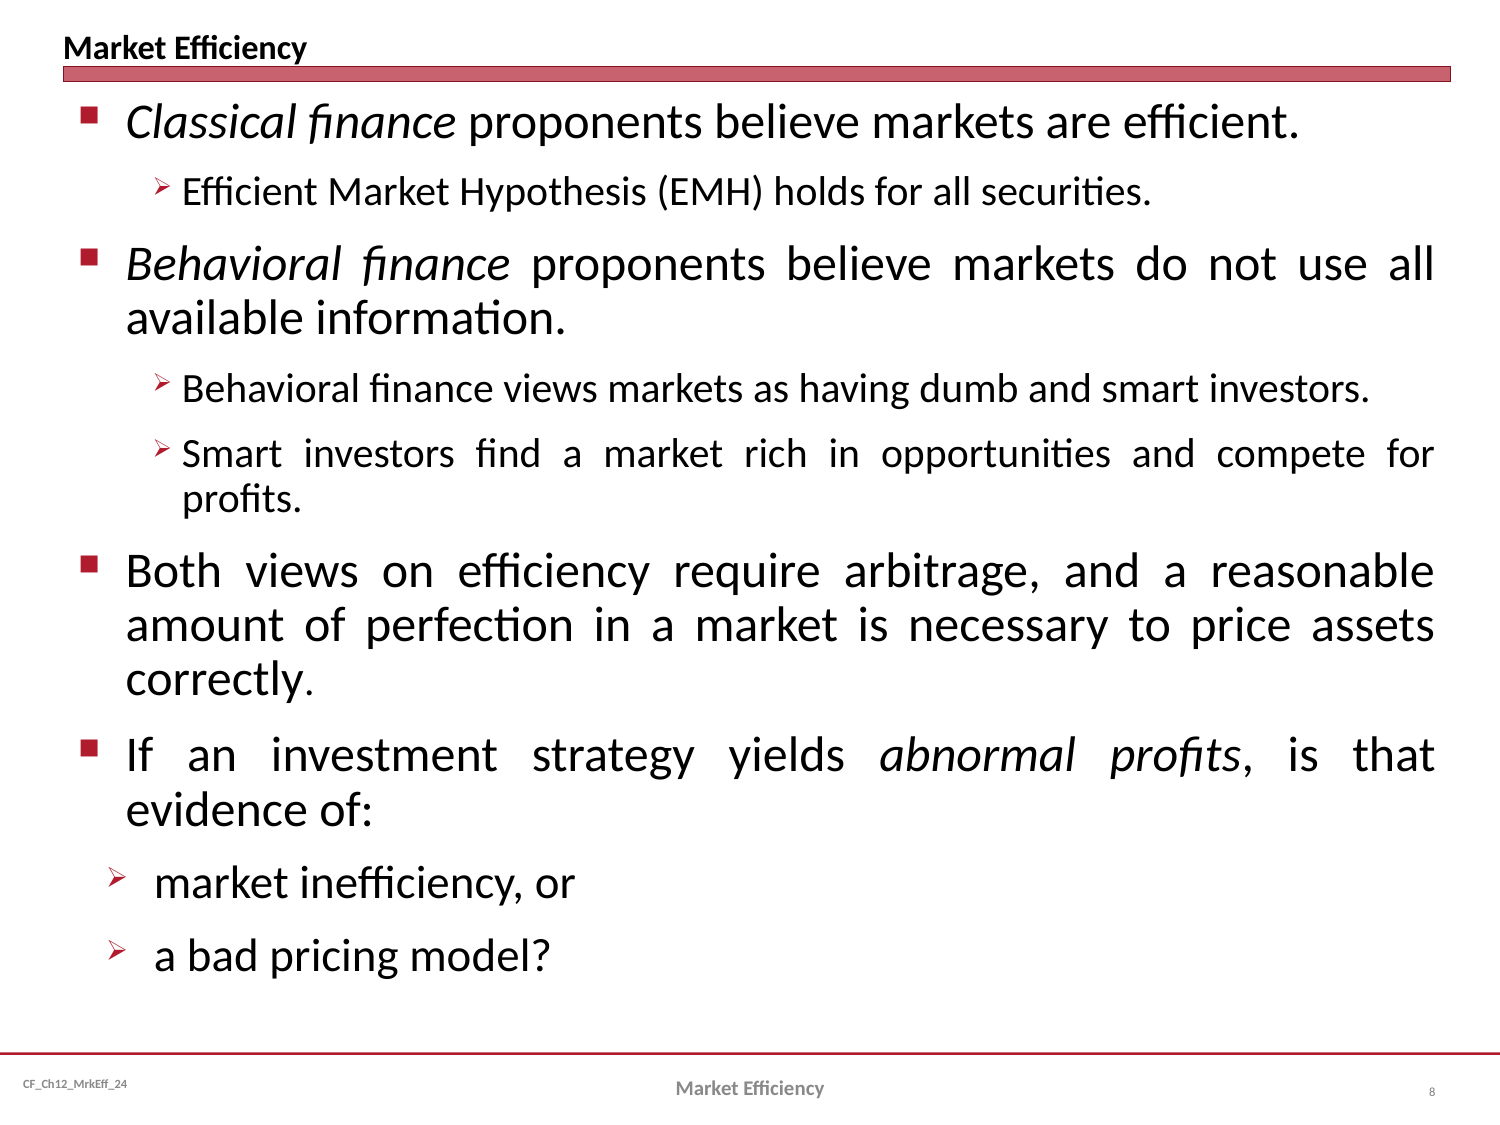

# Market Efficiency
Classical finance proponents believe markets are efficient.
Efficient Market Hypothesis (EMH) holds for all securities.
Behavioral finance proponents believe markets do not use all available information.
Behavioral finance views markets as having dumb and smart investors.
Smart investors find a market rich in opportunities and compete for profits.
Both views on efficiency require arbitrage, and a reasonable amount of perfection in a market is necessary to price assets correctly.
If an investment strategy yields abnormal profits, is that evidence of:
market inefficiency, or
a bad pricing model?

Market Efficiency
8